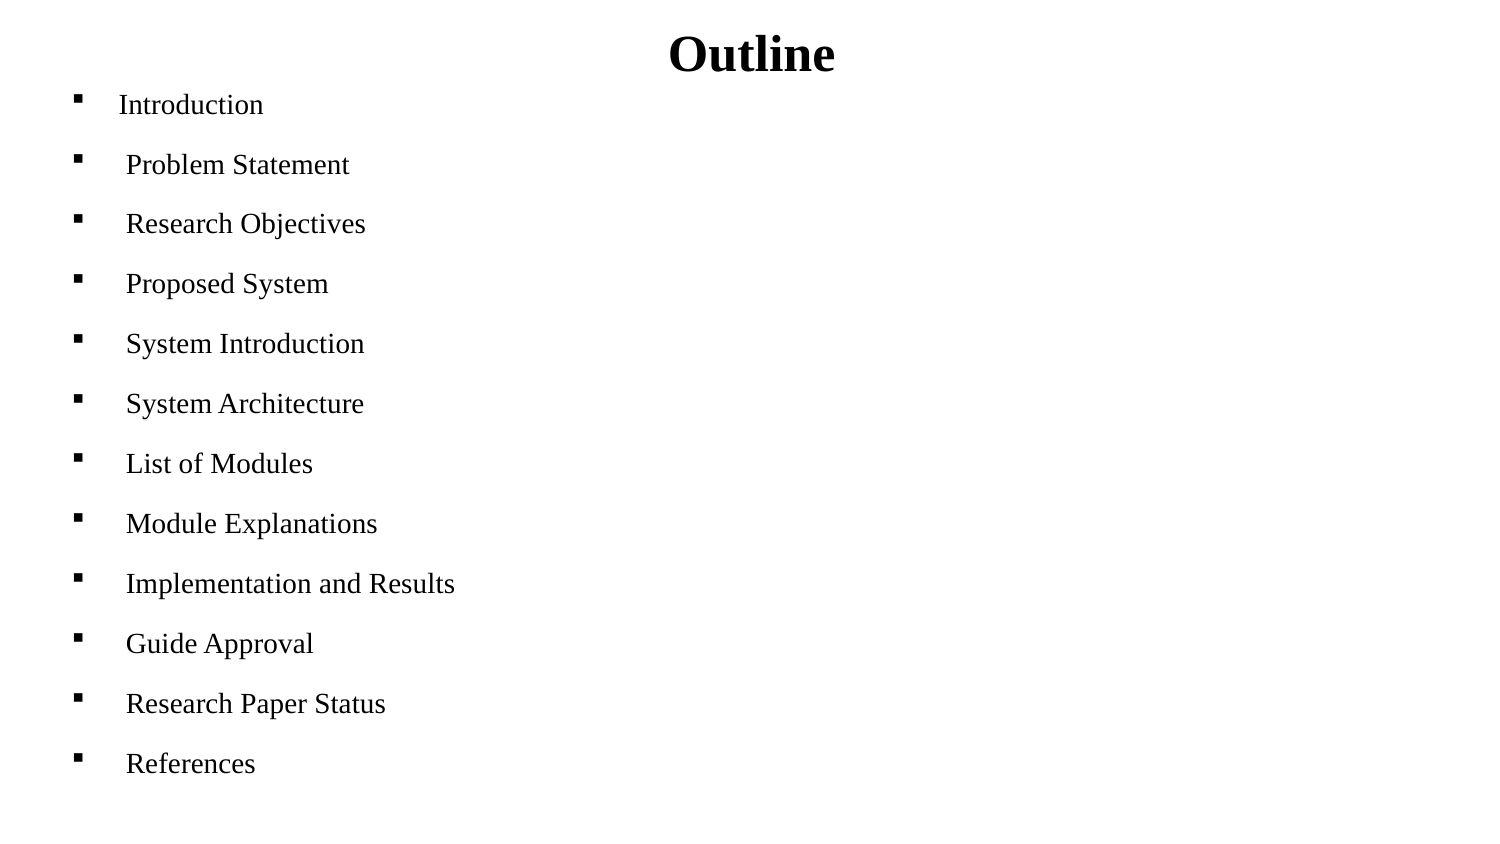

# Outline
Introduction
 Problem Statement
 Research Objectives
 Proposed System
 System Introduction
 System Architecture
 List of Modules
 Module Explanations
 Implementation and Results
 Guide Approval
 Research Paper Status
 References